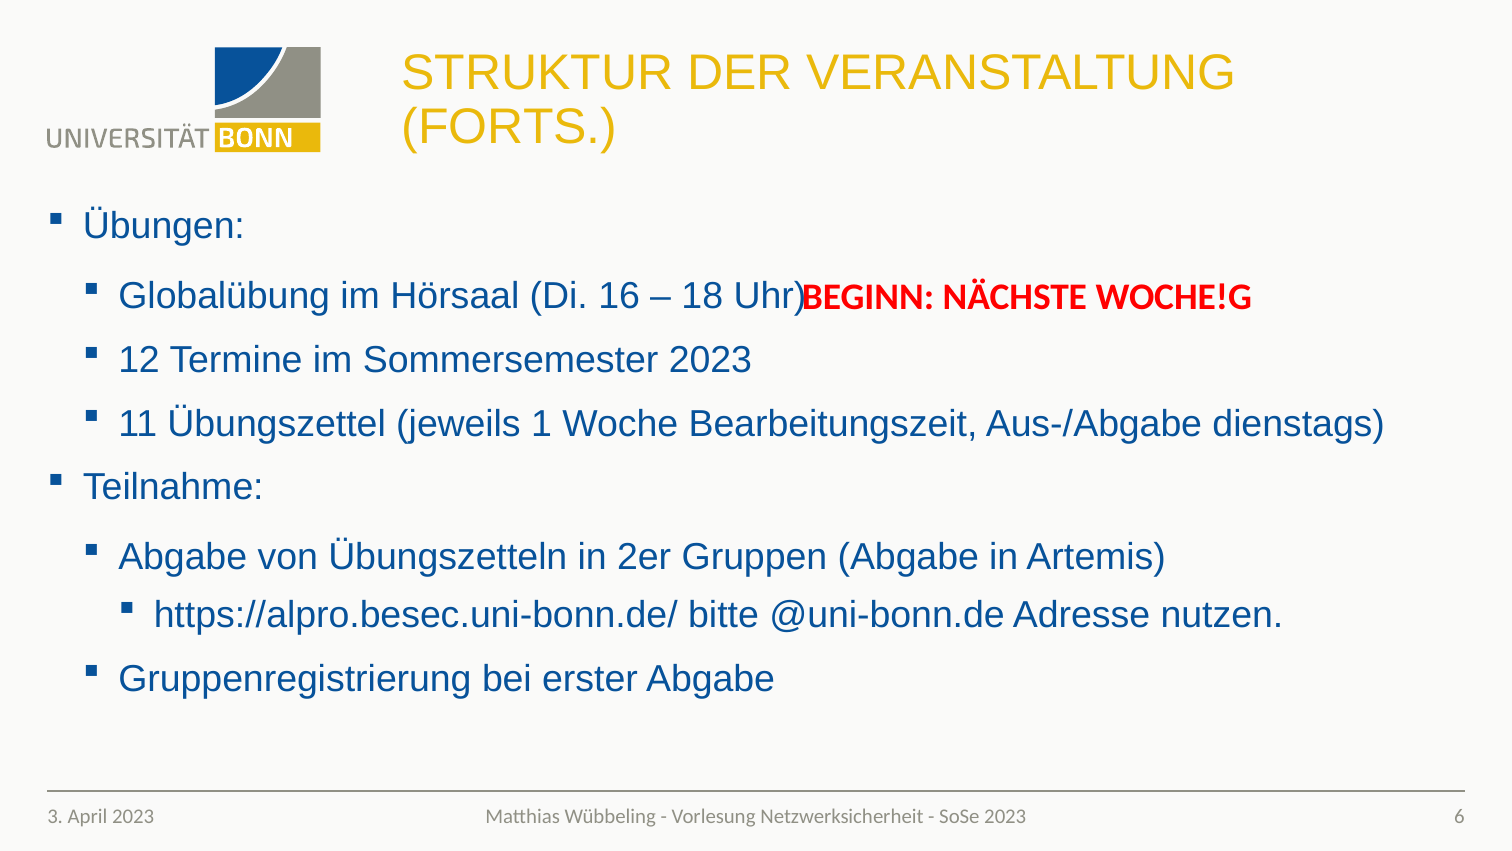

# Struktur der Veranstaltung (forts.)
Übungen:
Globalübung im Hörsaal (Di. 16 – 18 Uhr)
12 Termine im Sommersemester 2023
11 Übungszettel (jeweils 1 Woche Bearbeitungszeit, Aus-/Abgabe dienstags)
Teilnahme:
Abgabe von Übungszetteln in 2er Gruppen (Abgabe in Artemis)
https://alpro.besec.uni-bonn.de/ bitte @uni-bonn.de Adresse nutzen.
Gruppenregistrierung bei erster Abgabe
Beginn: Nächste Woche!g
3. April 2023
6
Matthias Wübbeling - Vorlesung Netzwerksicherheit - SoSe 2023